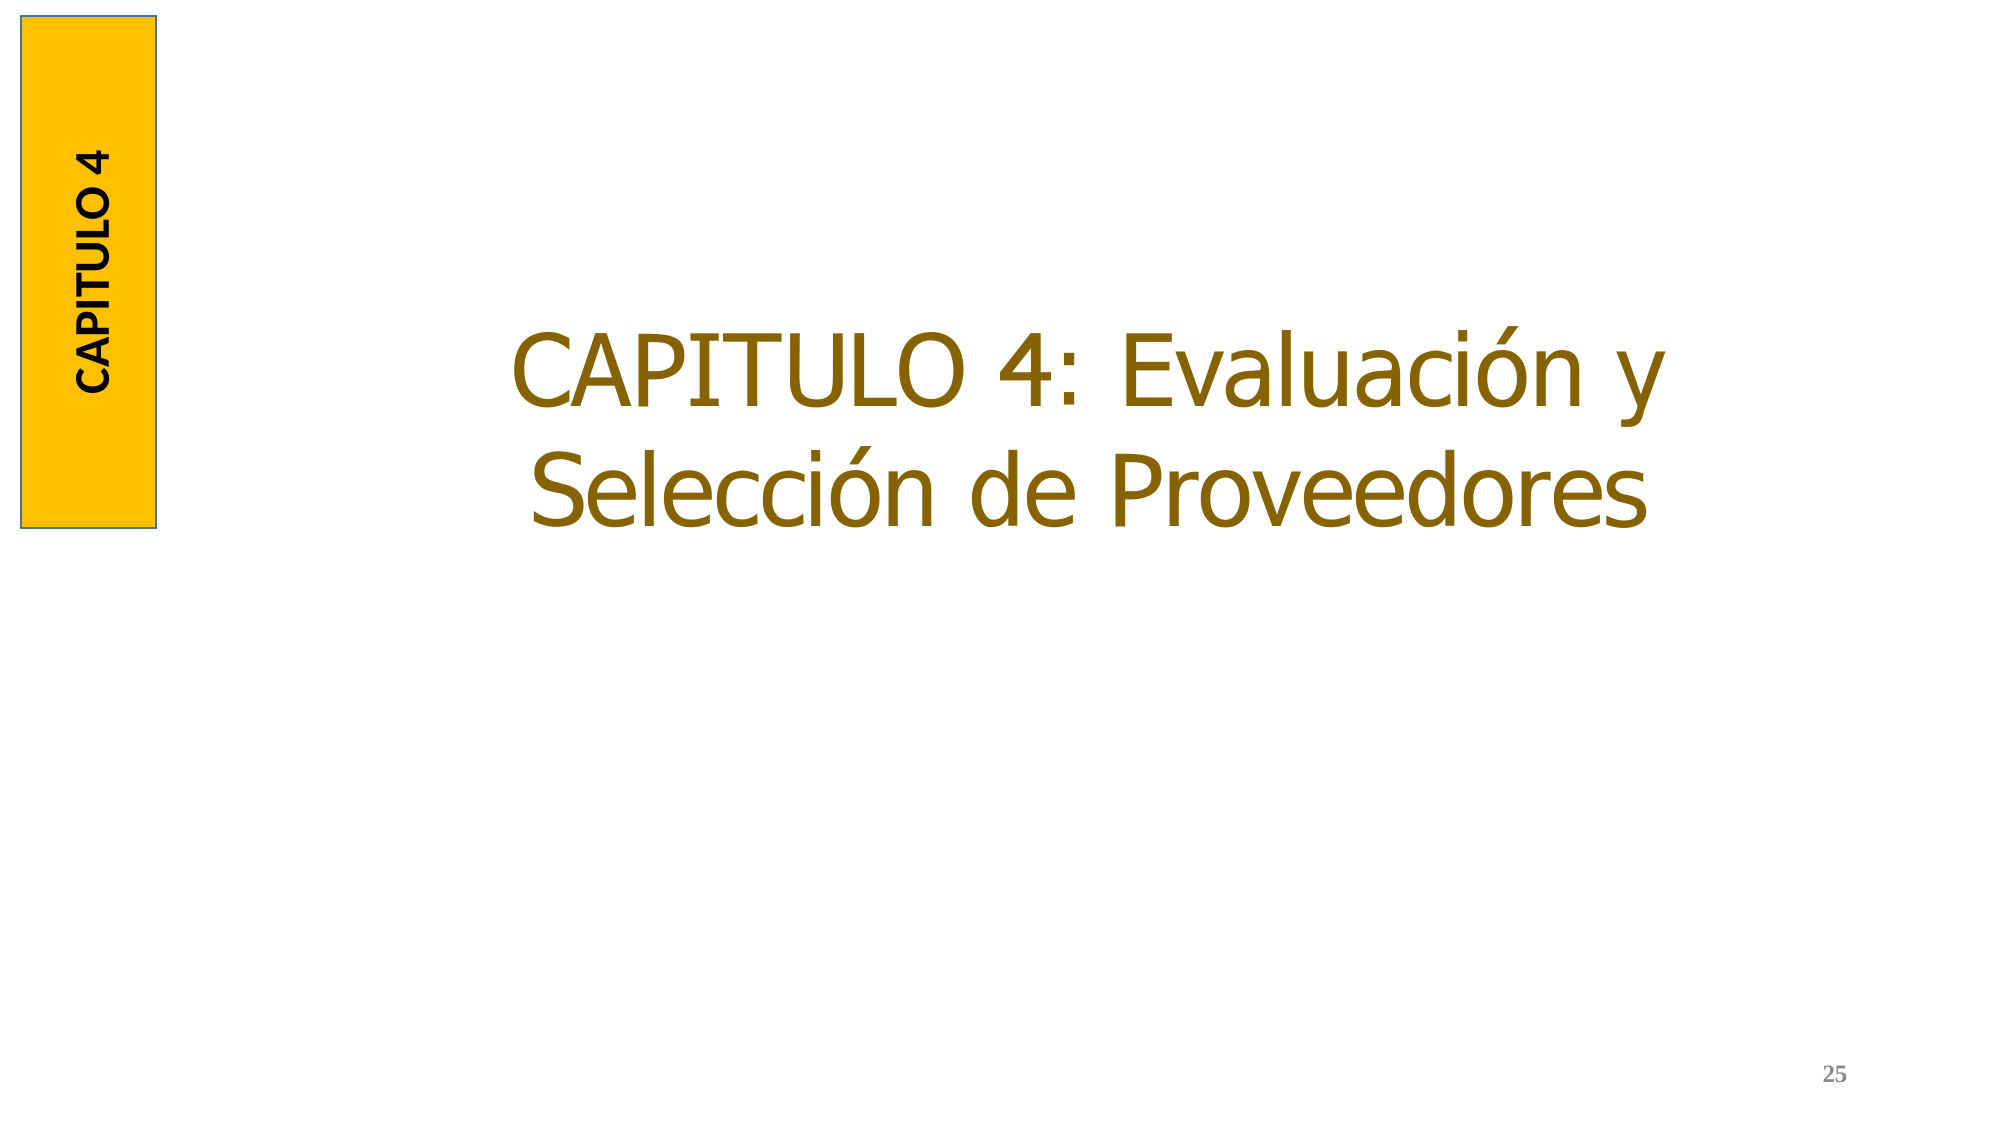

CAPITULO 4
CAPITULO 4: Evaluación y Selección de Proveedores
25